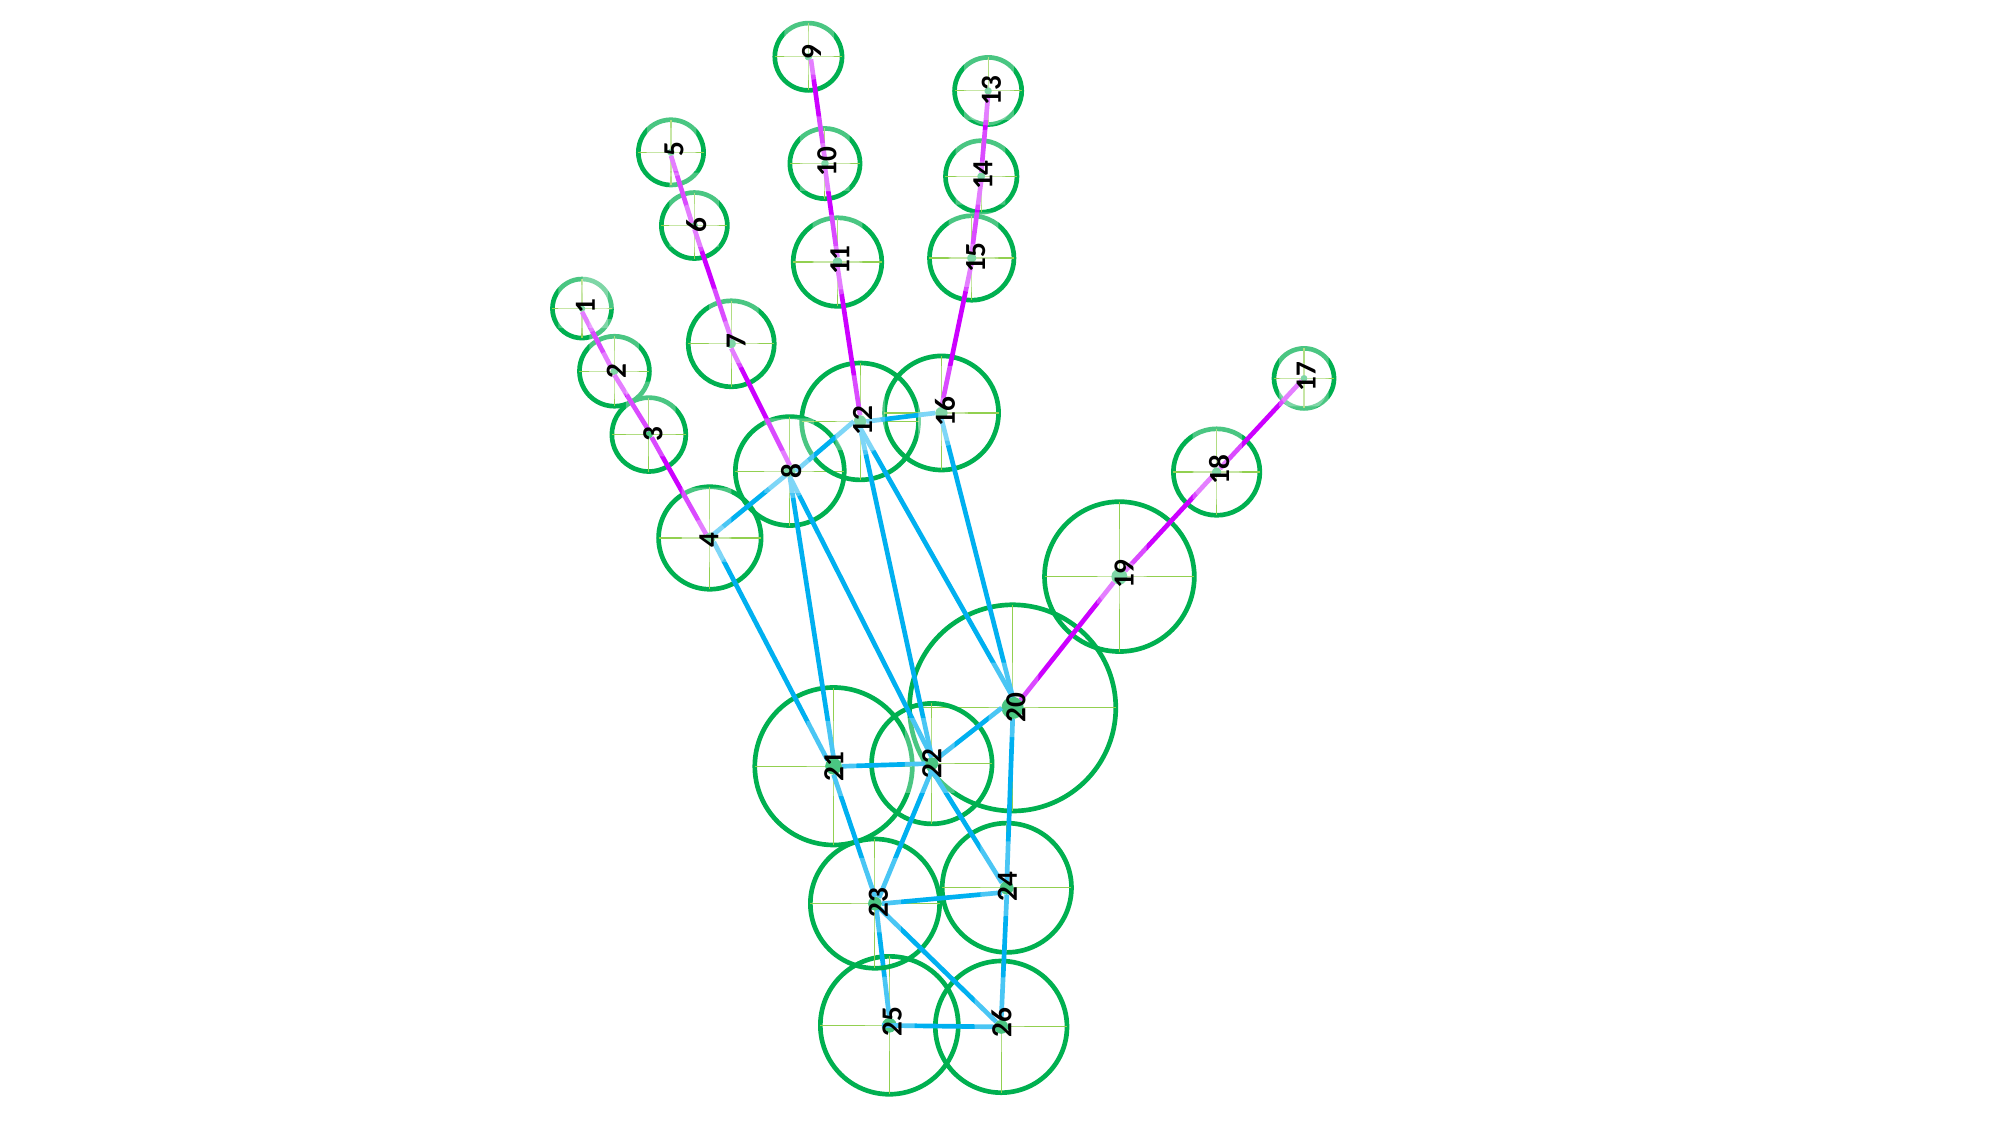

1

3

2

5

6

4

7

8

9

10

21

11

12
23
25

22

16

15

14

13
26
24
20

19

18

17